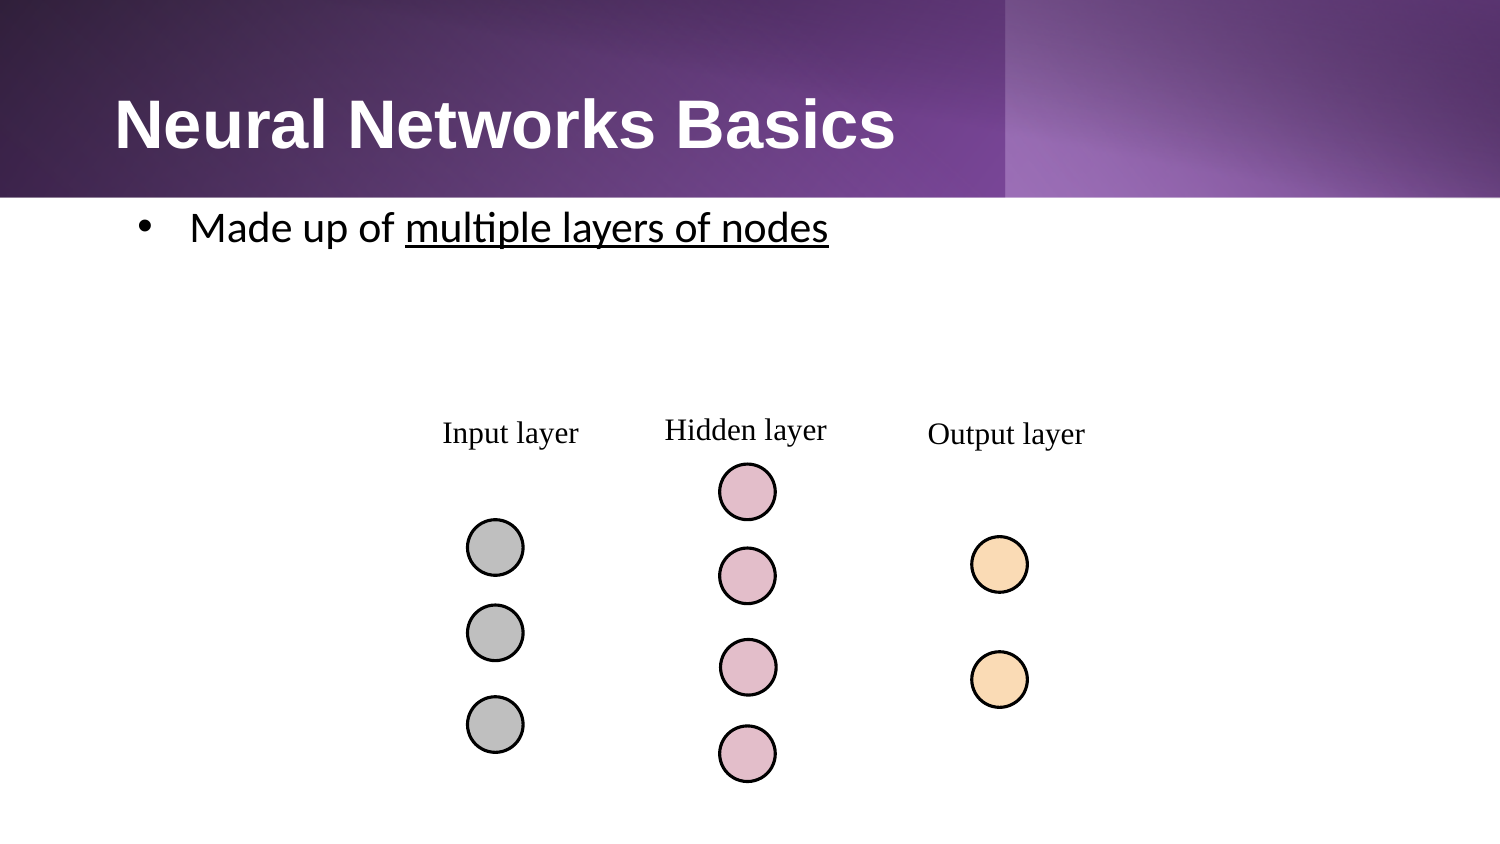

# Neural Networks Basics
Made up of multiple layers of nodes
Hidden layer
Input layer
Output layer